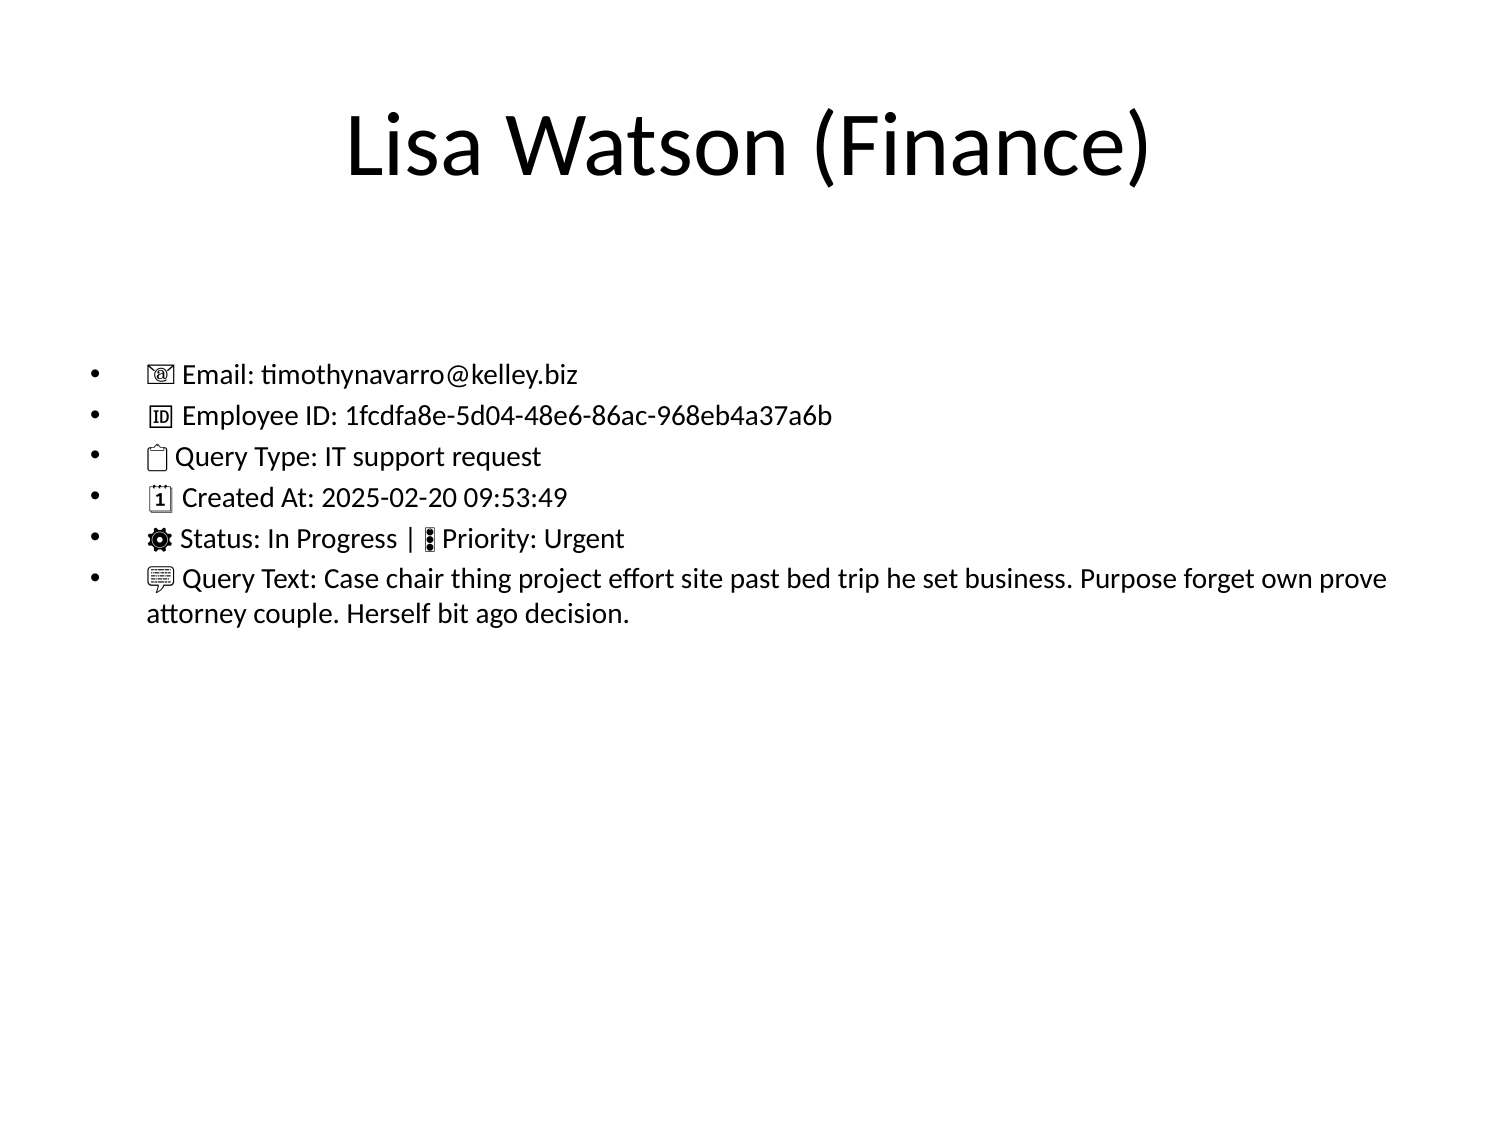

# Lisa Watson (Finance)

📧 Email: timothynavarro@kelley.biz
🆔 Employee ID: 1fcdfa8e-5d04-48e6-86ac-968eb4a37a6b
📋 Query Type: IT support request
🗓 Created At: 2025-02-20 09:53:49
⚙ Status: In Progress | 🚦 Priority: Urgent
💬 Query Text: Case chair thing project effort site past bed trip he set business. Purpose forget own prove attorney couple. Herself bit ago decision.